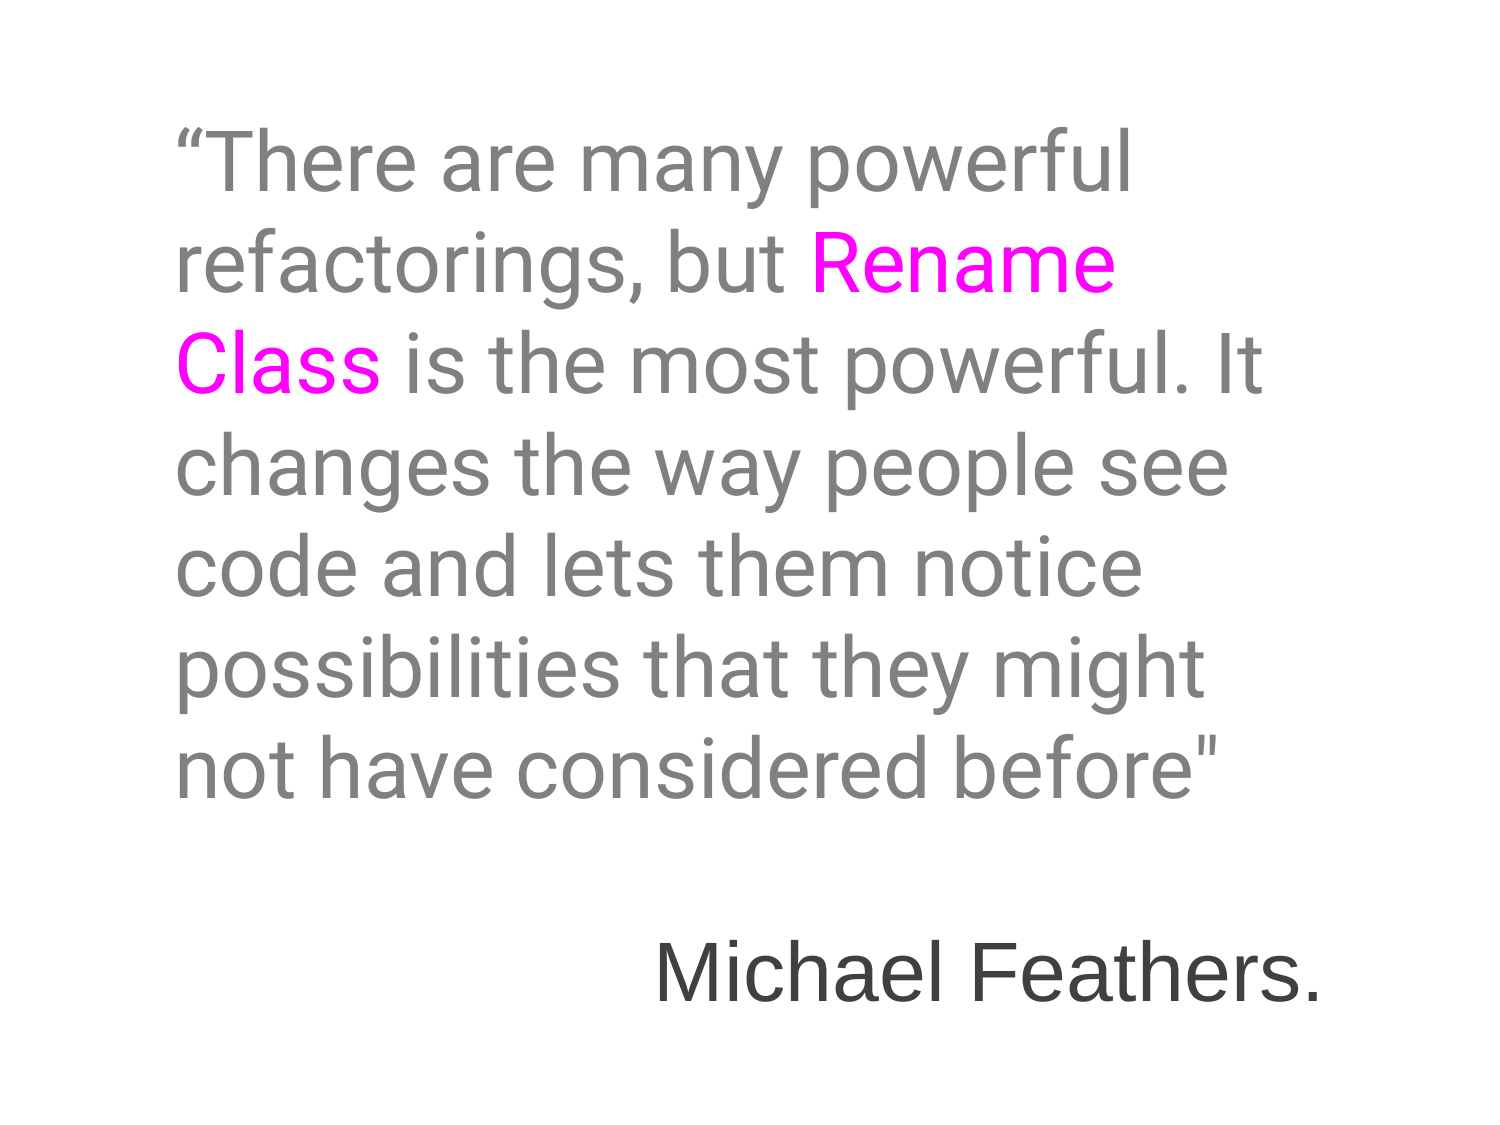

# “There are many powerful refactorings, but Rename Class is the most powerful. It changes the way people see code and lets them notice possibilities that they might not have considered before"
Michael Feathers.